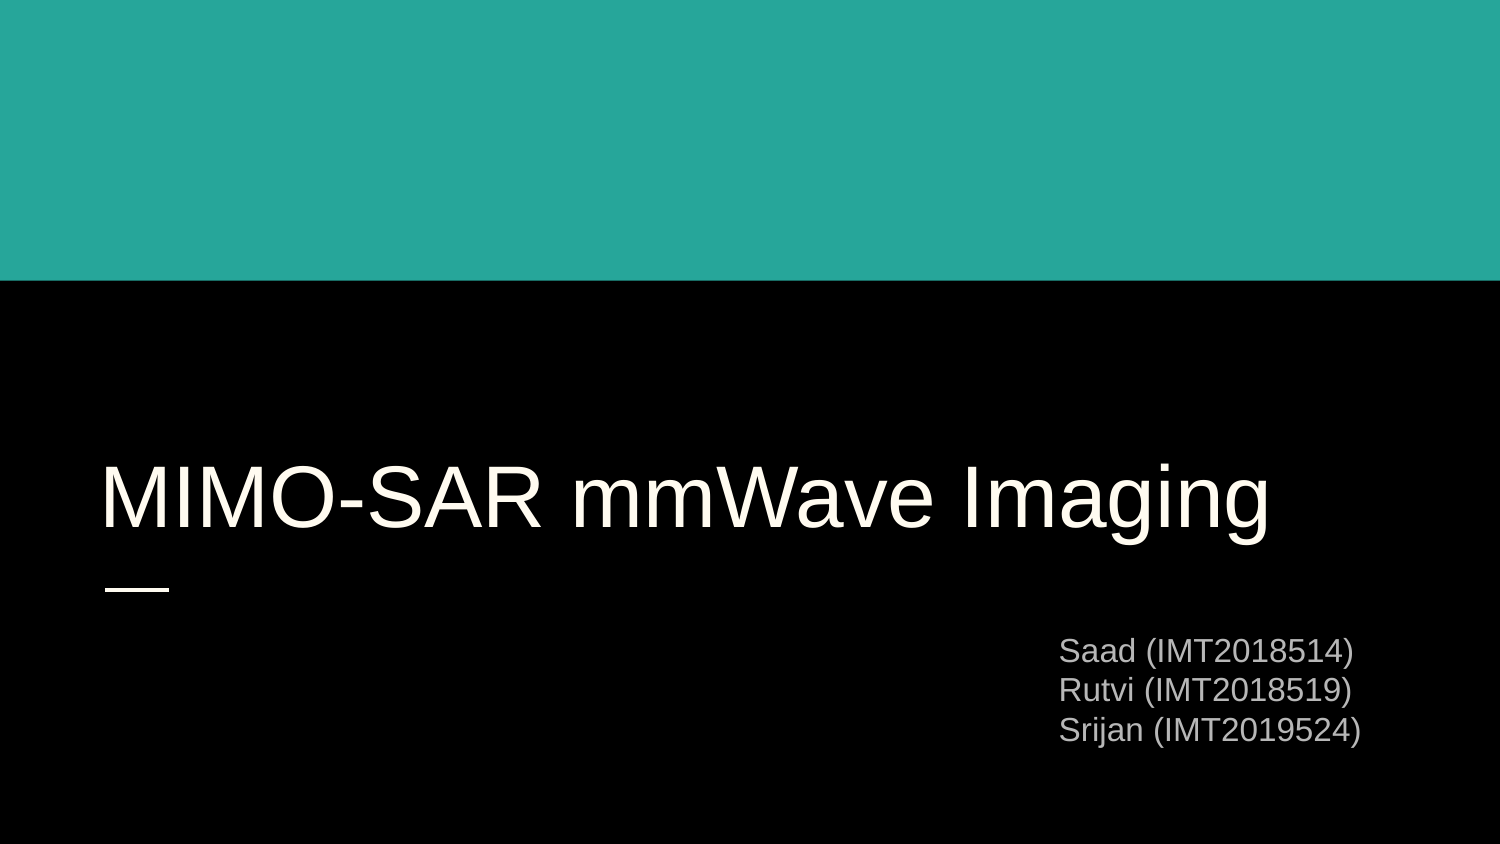

# MIMO-SAR mmWave Imaging
Saad (IMT2018514)
Rutvi (IMT2018519)
Srijan (IMT2019524)